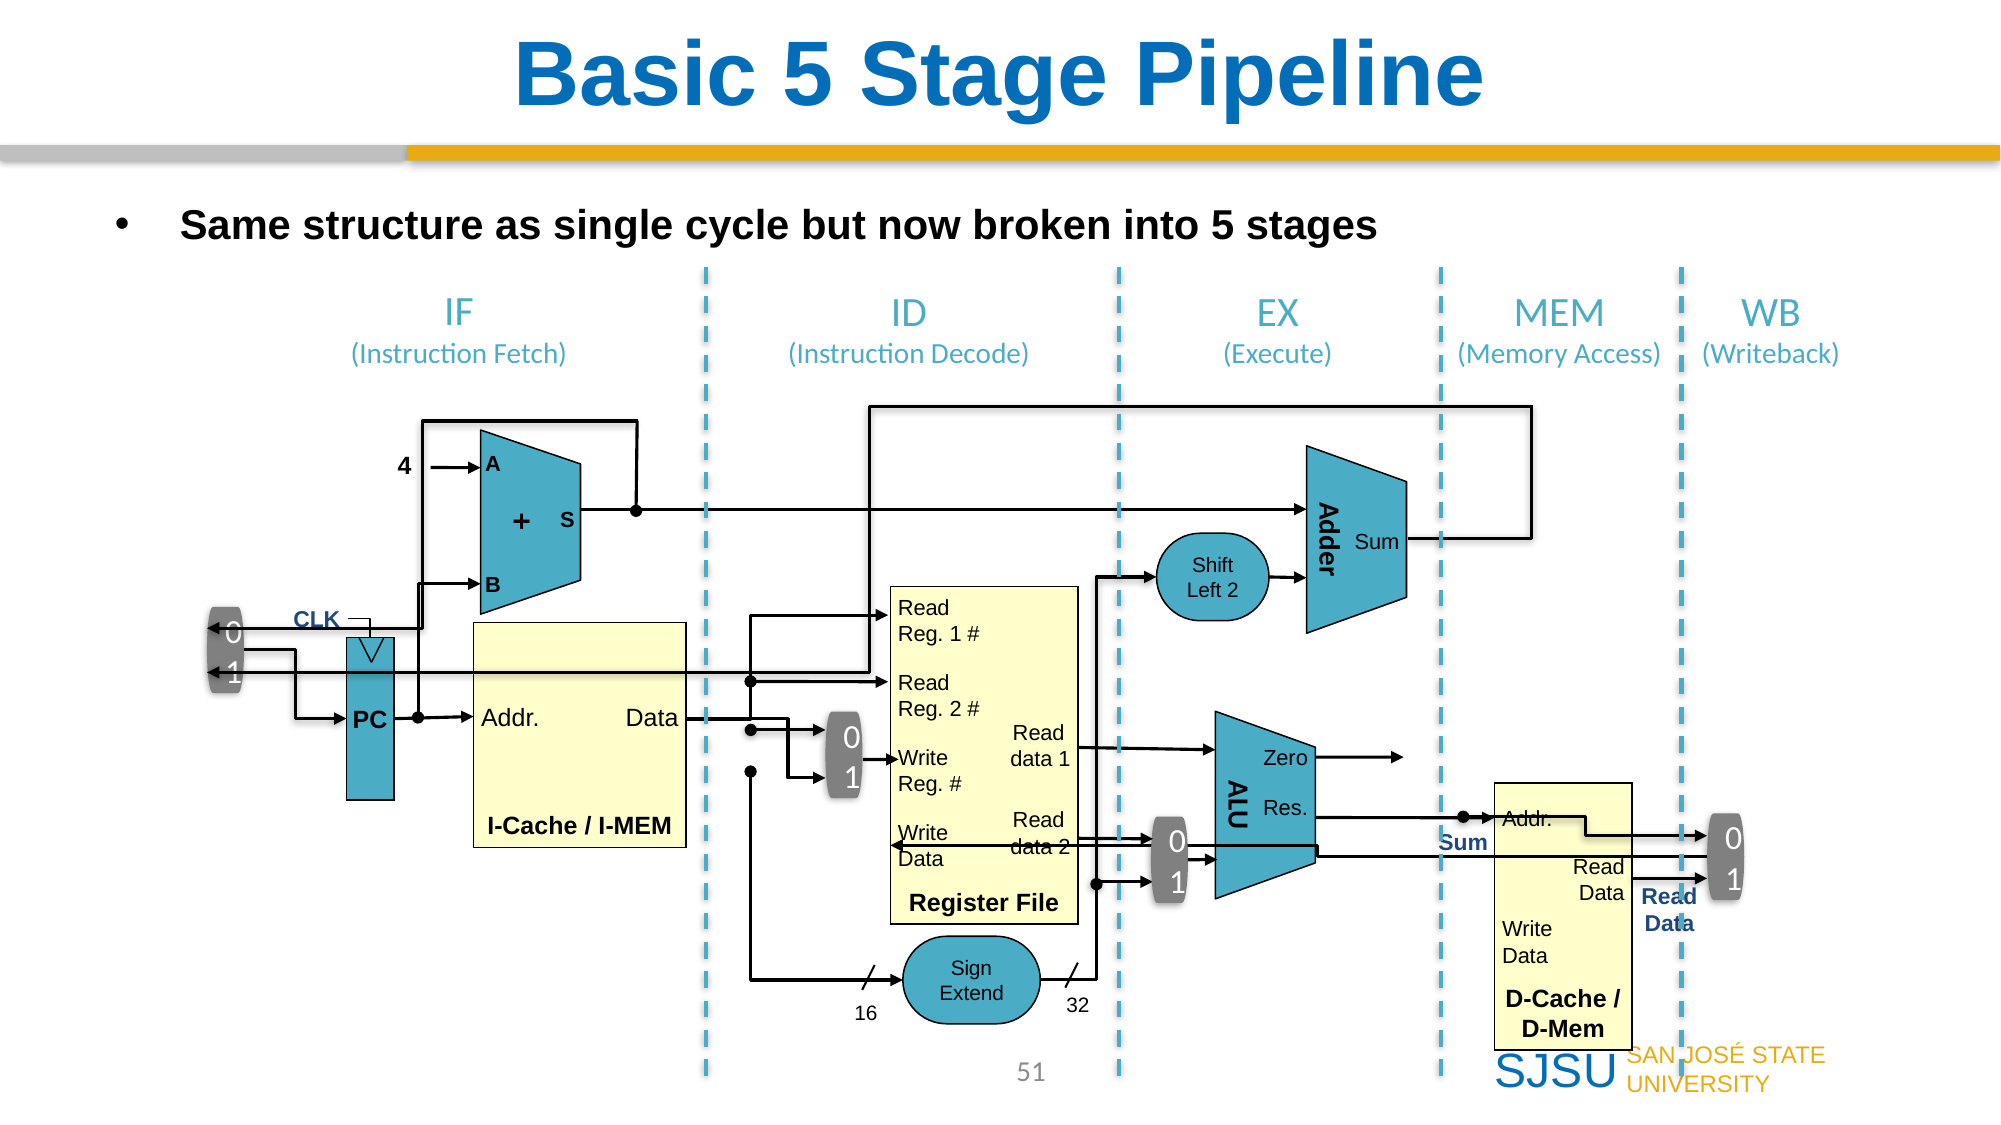

# Basic 5 Stage Pipeline
Same structure as single cycle but now broken into 5 stages
IF
(Instruction Fetch)
ID
(Instruction Decode)
EX
(Execute)
MEM
(Memory Access)
WB
(Writeback)
4
A
Adder
Sum

Shift Left 2

+
S
B
Register File
Read
Reg. 1 #
CLK
0
1
I-Cache / I-MEM
Addr.
Data
Read
Reg. 2 #
PC
Read
data 1
Write
Reg. #
Zero
ALU
D-Cache /
D-Mem
Res.
Addr.
Read
data 2

Write
Data
0
1
0
1
Sum
Read Data
Read Data
Write Data

Sign Extend

32
16
0
1
51